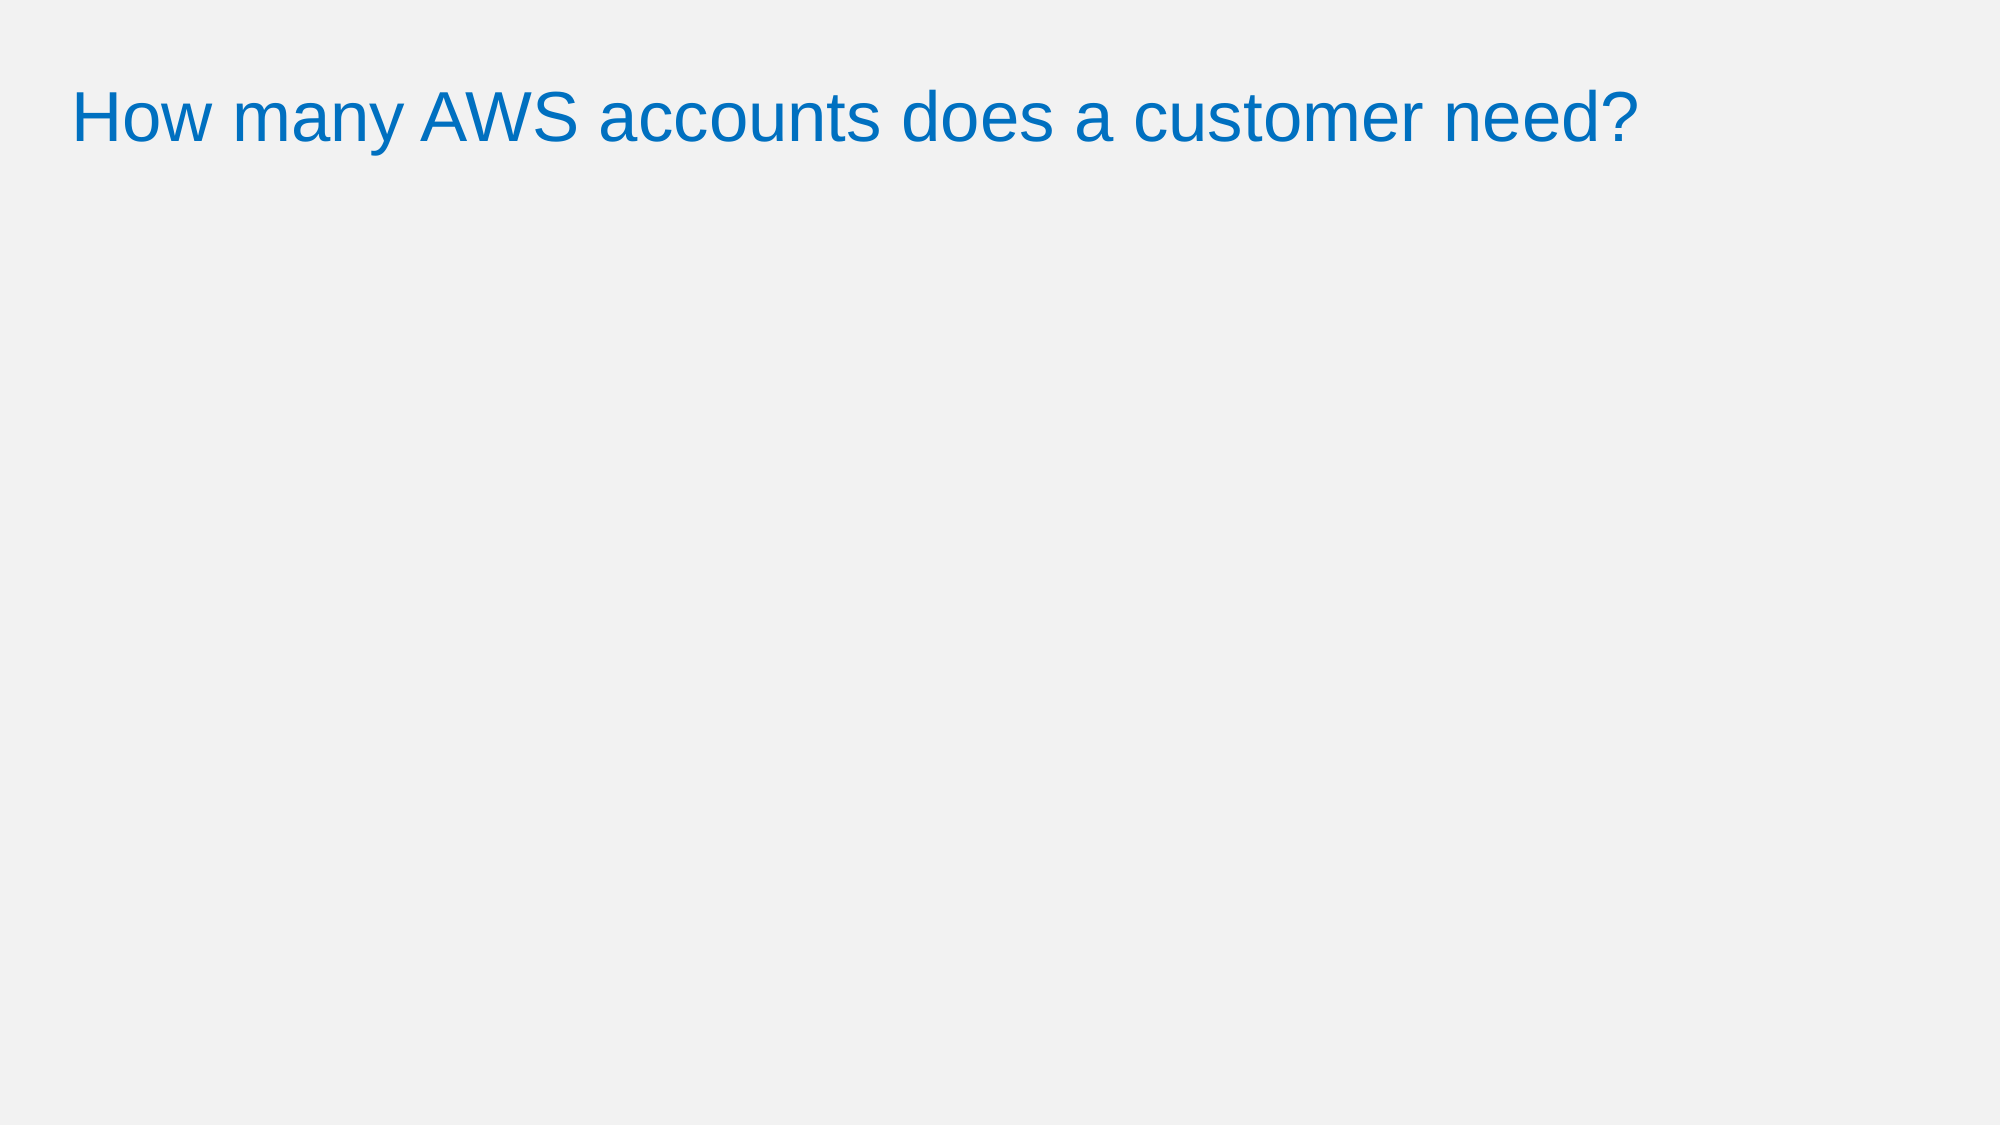

# How many AWS accounts does a customer need?